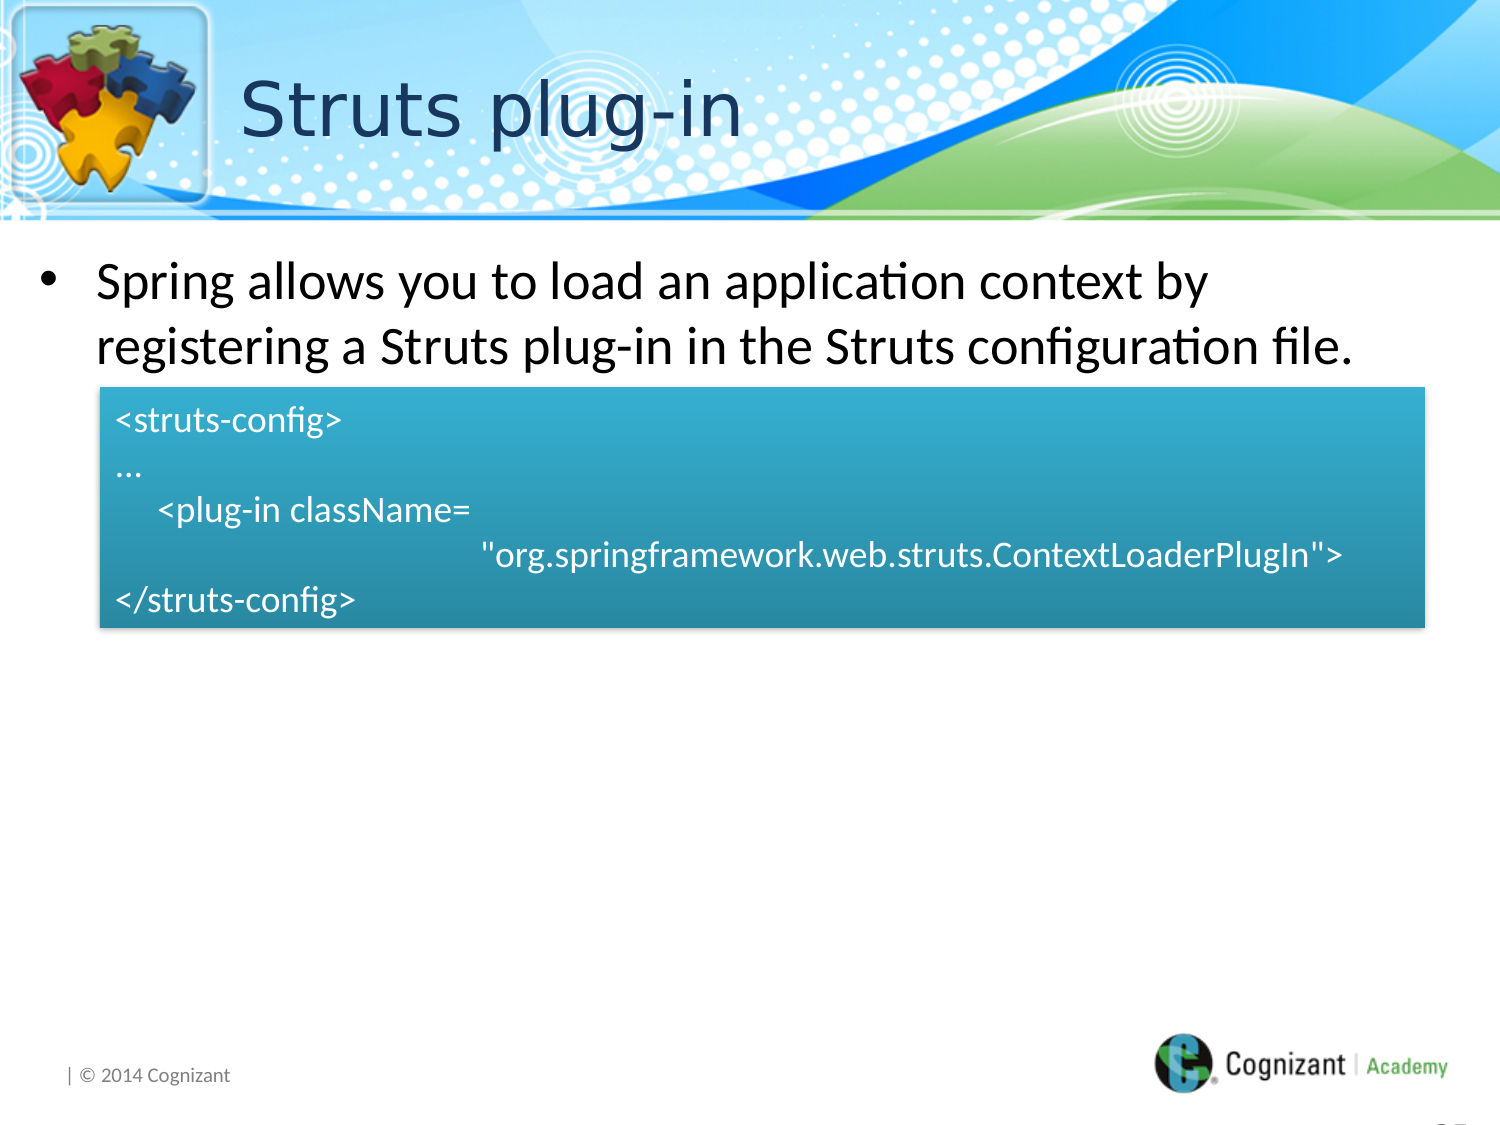

# Struts plug-in
Spring allows you to load an application context by registering a Struts plug-in in the Struts configuration file.
<struts-config>
...
     <plug-in className=
                                           "org.springframework.web.struts.ContextLoaderPlugIn">
</struts-config>
352